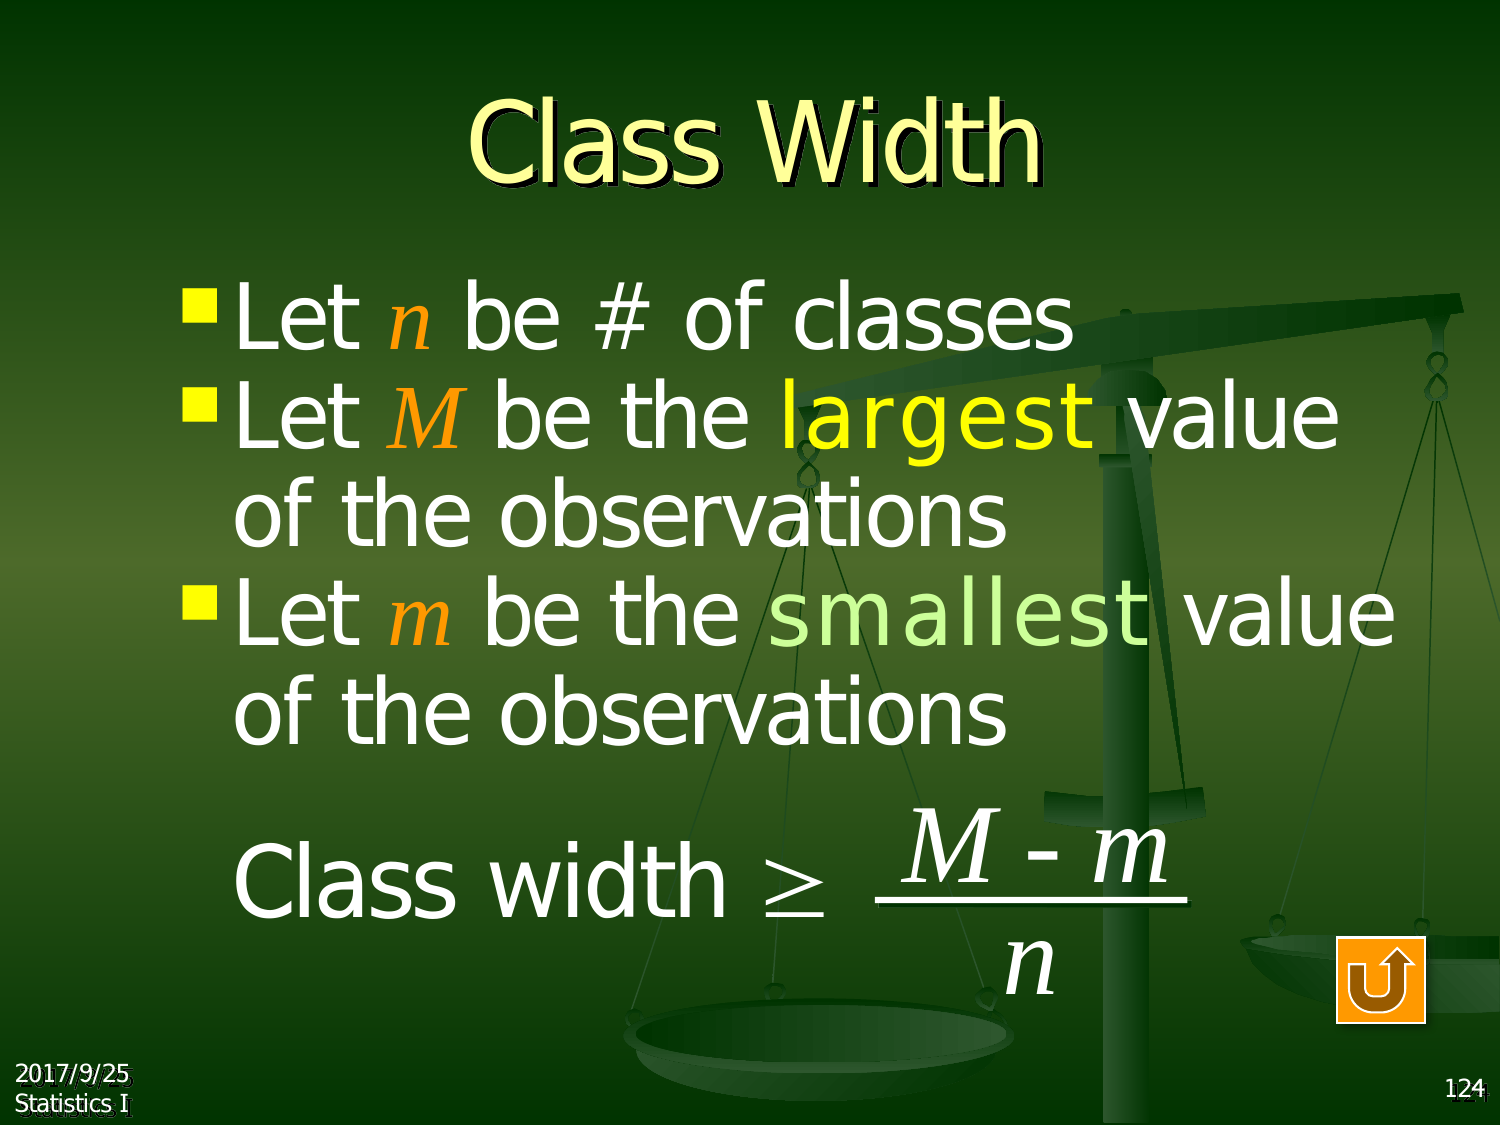

# Class Width
Let n be # of classes
Let M be the largest value of the observations
Let m be the smallest value of the observations
M - m
Class width ≥
n

2017/9/25
Statistics I
124